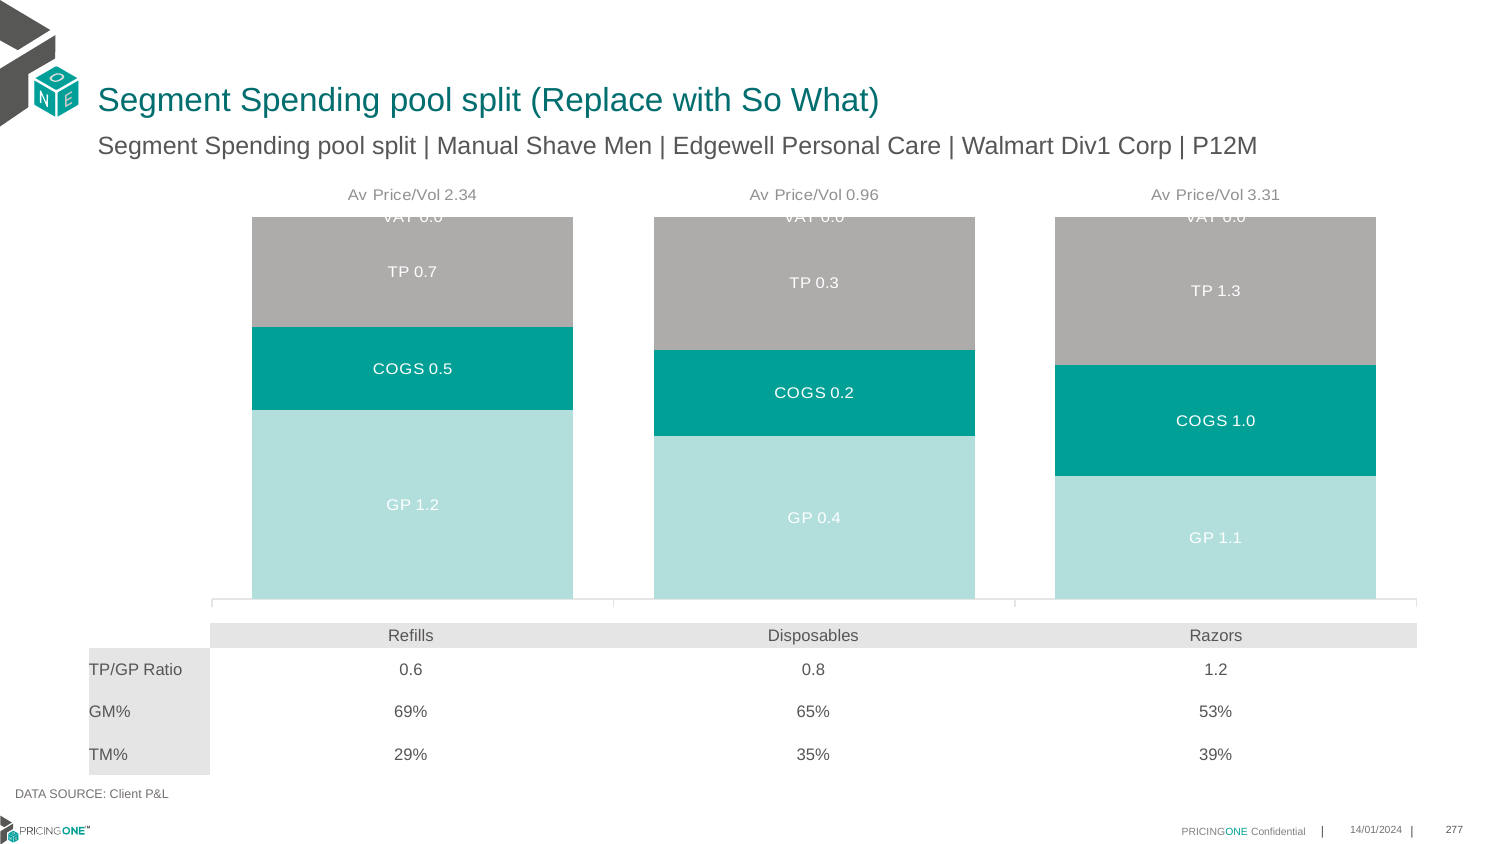

# Segment Spending pool split (Replace with So What)
Segment Spending pool split | Manual Shave Men | Edgewell Personal Care | Walmart Div1 Corp | P12M

### Chart

| Category | GP | COGS | TP | VAT |
|---|---|---|---|---|
| Av Price/Vol 2.34 | 1.1536 | 0.512 | 0.6729 | 0.0 |
| Av Price/Vol 0.96 | 0.4108 | 0.2185 | 0.3358 | 0.0 |
| Av Price/Vol 3.31 | 1.0624 | 0.9578 | 1.2866 | 0.0 |
|  | Refills | Disposables | Razors |
| --- | --- | --- | --- |
| TP/GP Ratio | 0.6 | 0.8 | 1.2 |
| GM% | 69% | 65% | 53% |
| TM% | 29% | 35% | 39% |
DATA SOURCE: Client P&L

14/01/2024
277